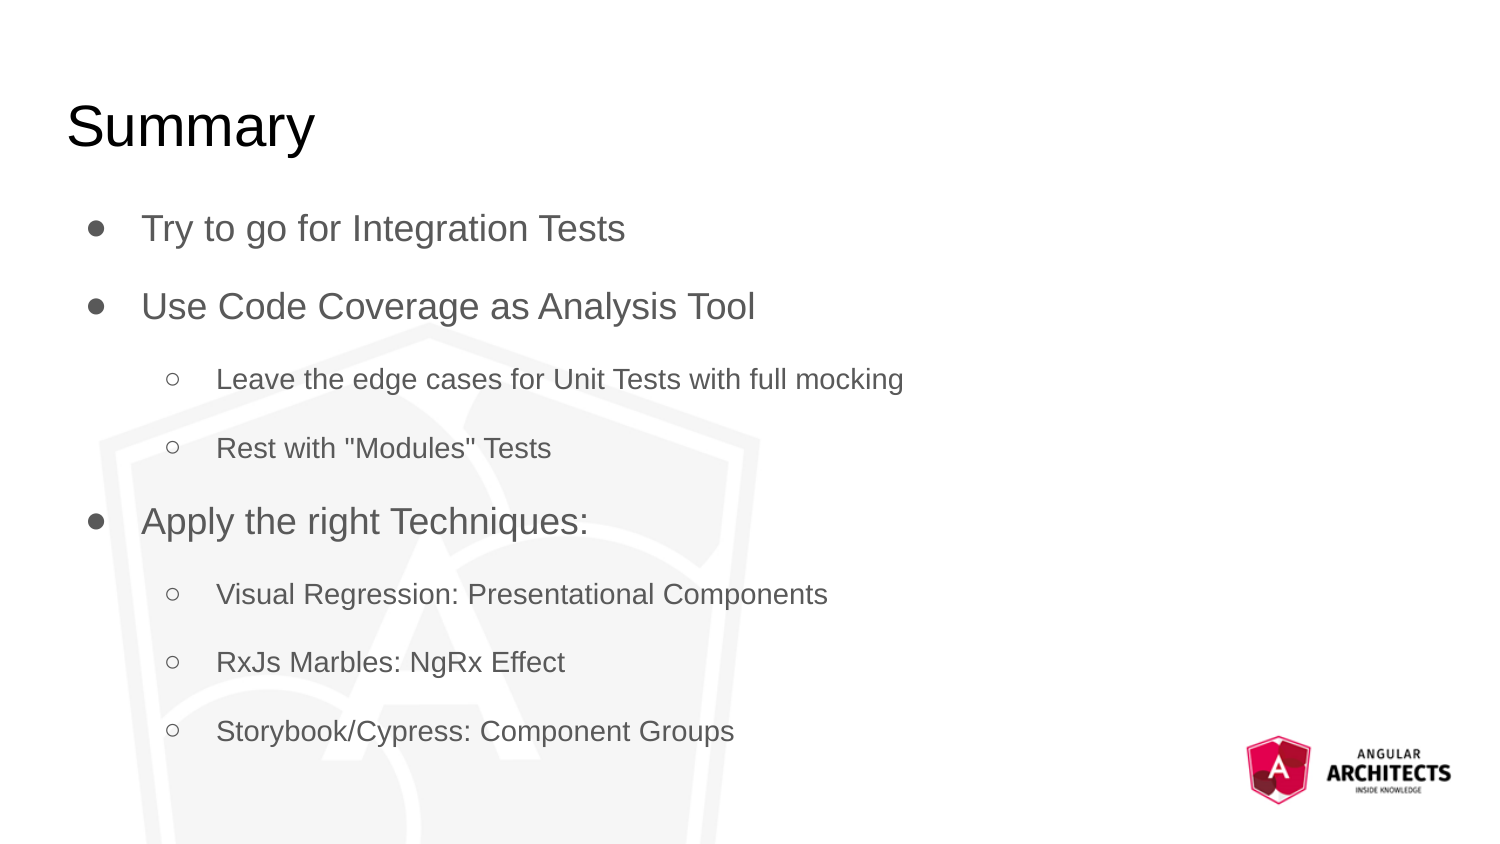

# Summary
Try to go for Integration Tests
Use Code Coverage as Analysis Tool
Leave the edge cases for Unit Tests with full mocking
Rest with "Modules" Tests
Apply the right Techniques:
Visual Regression: Presentational Components
RxJs Marbles: NgRx Effect
Storybook/Cypress: Component Groups